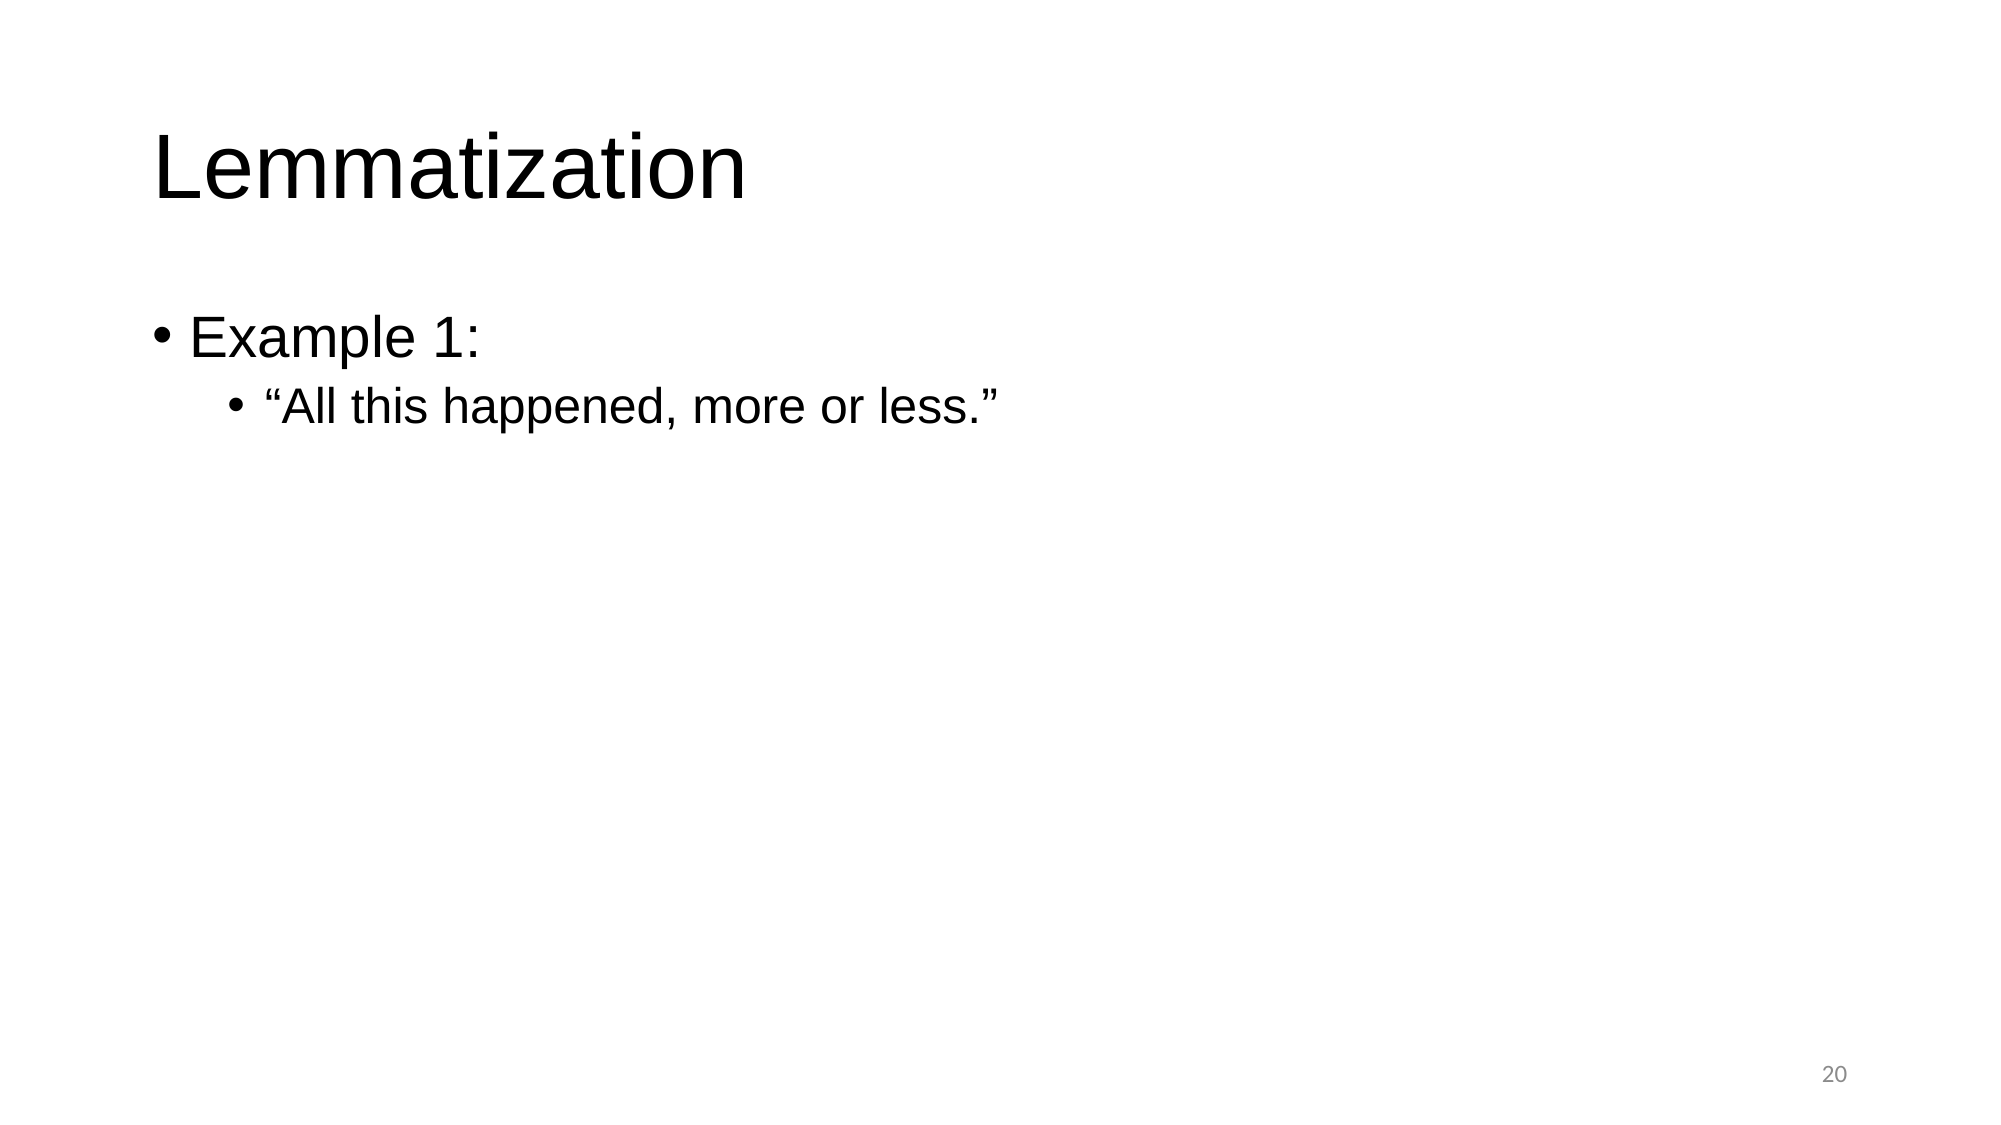

# Lemmatization
Example 1:
“All this happened, more or less.”
20